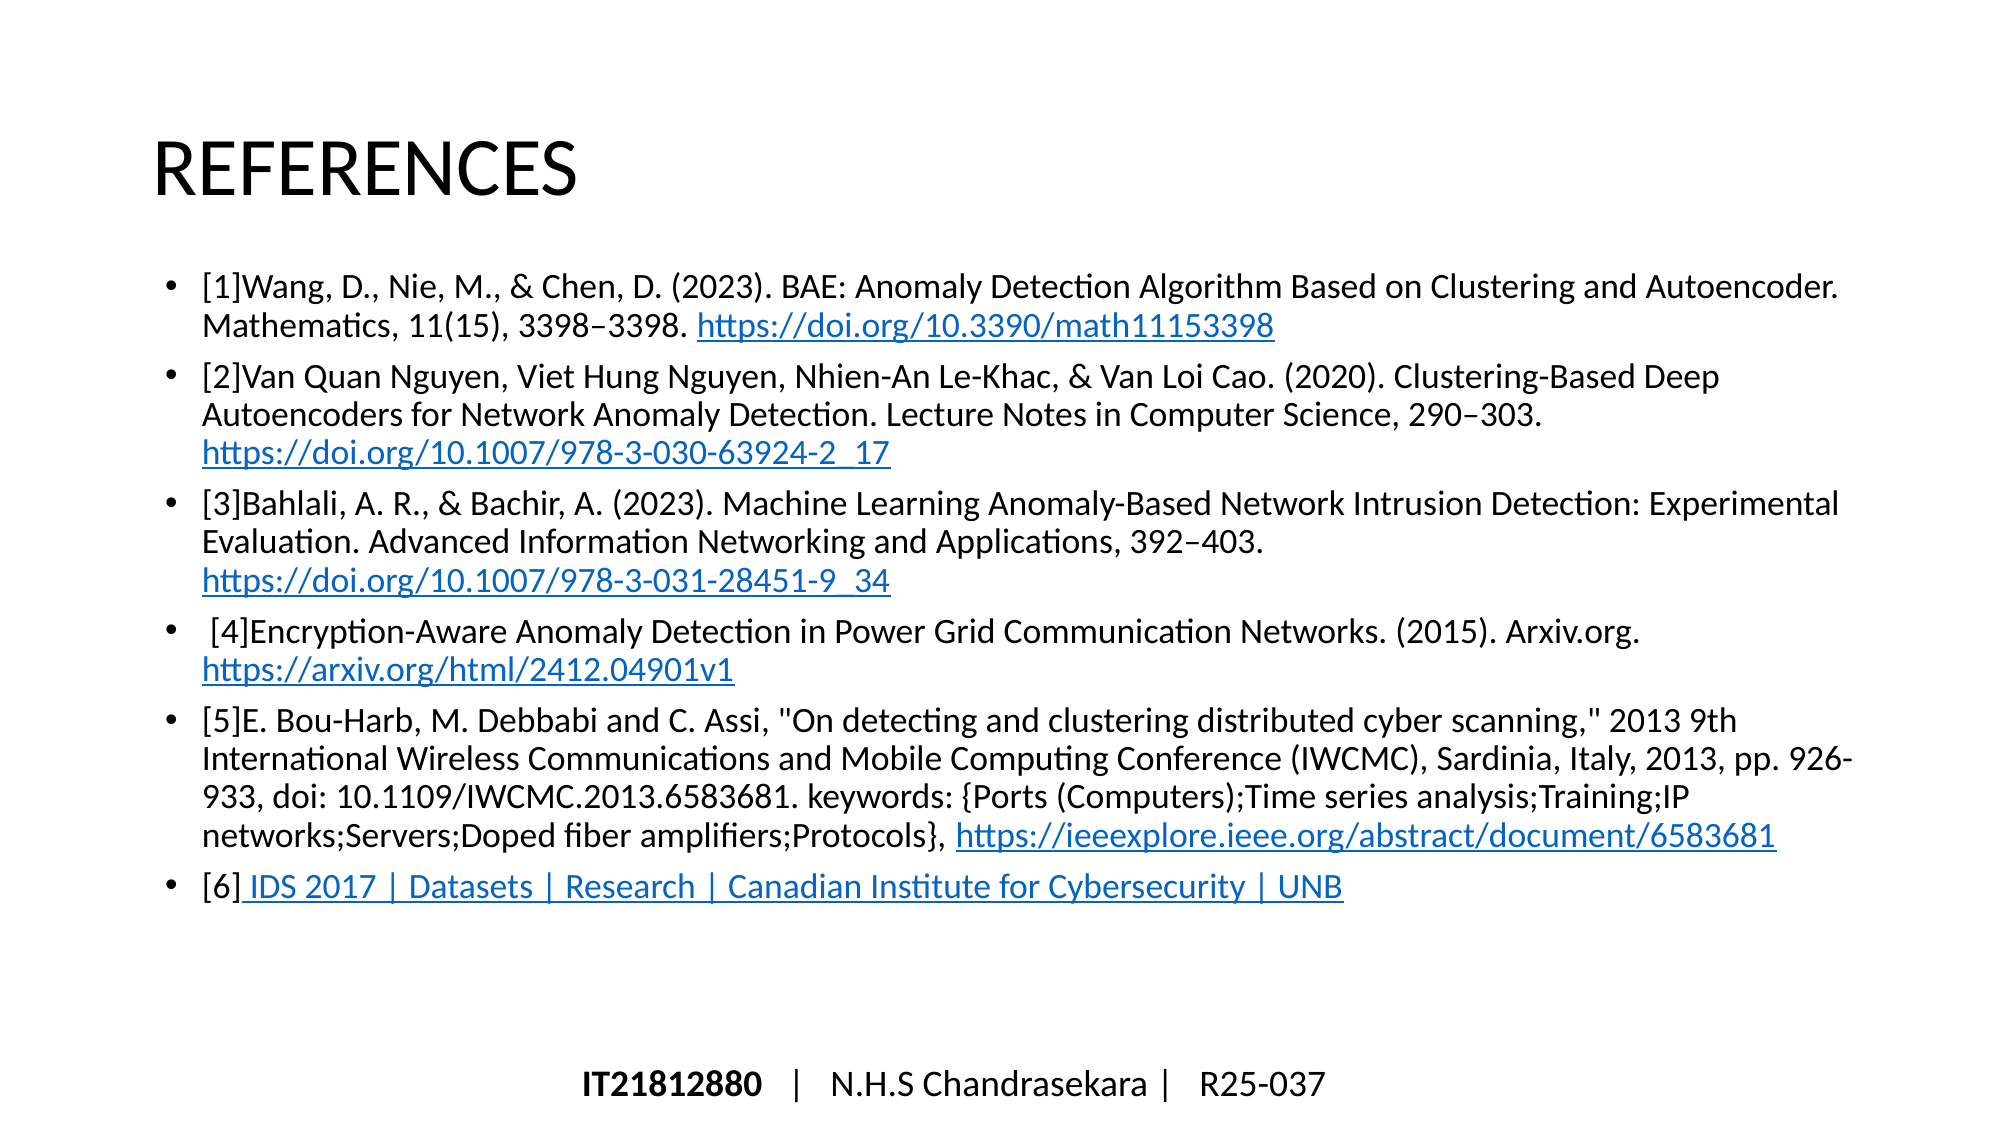

# References

[1]Wang, D., Nie, M., & Chen, D. (2023). BAE: Anomaly Detection Algorithm Based on Clustering and Autoencoder. Mathematics, 11(15), 3398–3398. https://doi.org/10.3390/math11153398
[2]Van Quan Nguyen, Viet Hung Nguyen, Nhien-An Le-Khac, & Van Loi Cao. (2020). Clustering-Based Deep Autoencoders for Network Anomaly Detection. Lecture Notes in Computer Science, 290–303. https://doi.org/10.1007/978-3-030-63924-2_17
[3]Bahlali, A. R., & Bachir, A. (2023). Machine Learning Anomaly-Based Network Intrusion Detection: Experimental Evaluation. Advanced Information Networking and Applications, 392–403. https://doi.org/10.1007/978-3-031-28451-9_34
 [4]Encryption-Aware Anomaly Detection in Power Grid Communication Networks. (2015). Arxiv.org. https://arxiv.org/html/2412.04901v1
[5]E. Bou-Harb, M. Debbabi and C. Assi, "On detecting and clustering distributed cyber scanning," 2013 9th International Wireless Communications and Mobile Computing Conference (IWCMC), Sardinia, Italy, 2013, pp. 926-933, doi: 10.1109/IWCMC.2013.6583681. keywords: {Ports (Computers);Time series analysis;Training;IP networks;Servers;Doped fiber amplifiers;Protocols}, https://ieeexplore.ieee.org/abstract/document/6583681
[6] IDS 2017 | Datasets | Research | Canadian Institute for Cybersecurity | UNB

IT21812880   |   N.H.S Chandrasekara |   R25-037